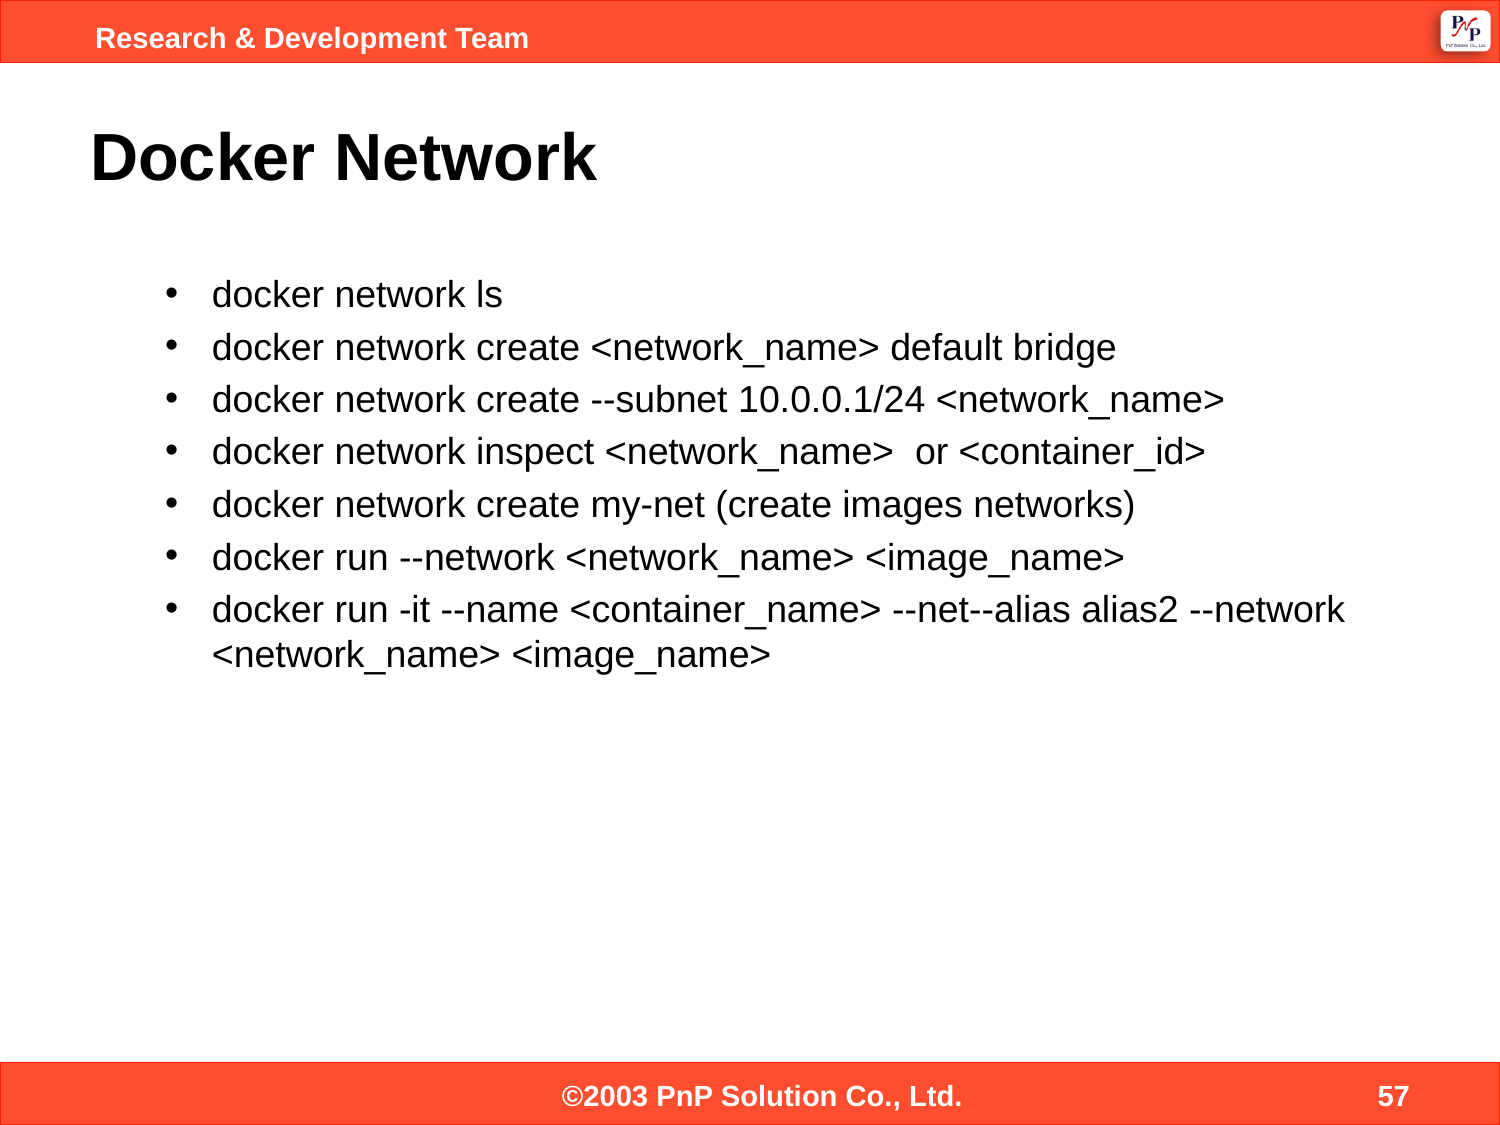

# Docker Network
docker network ls
docker network create <network_name> default bridge
docker network create --subnet 10.0.0.1/24 <network_name>
docker network inspect <network_name>  or <container_id>
docker network create my-net (create images networks)
docker run --network <network_name> <image_name>
docker run -it --name <container_name> --net--alias alias2 --network <network_name> <image_name>

©2003 PnP Solution Co., Ltd.
57